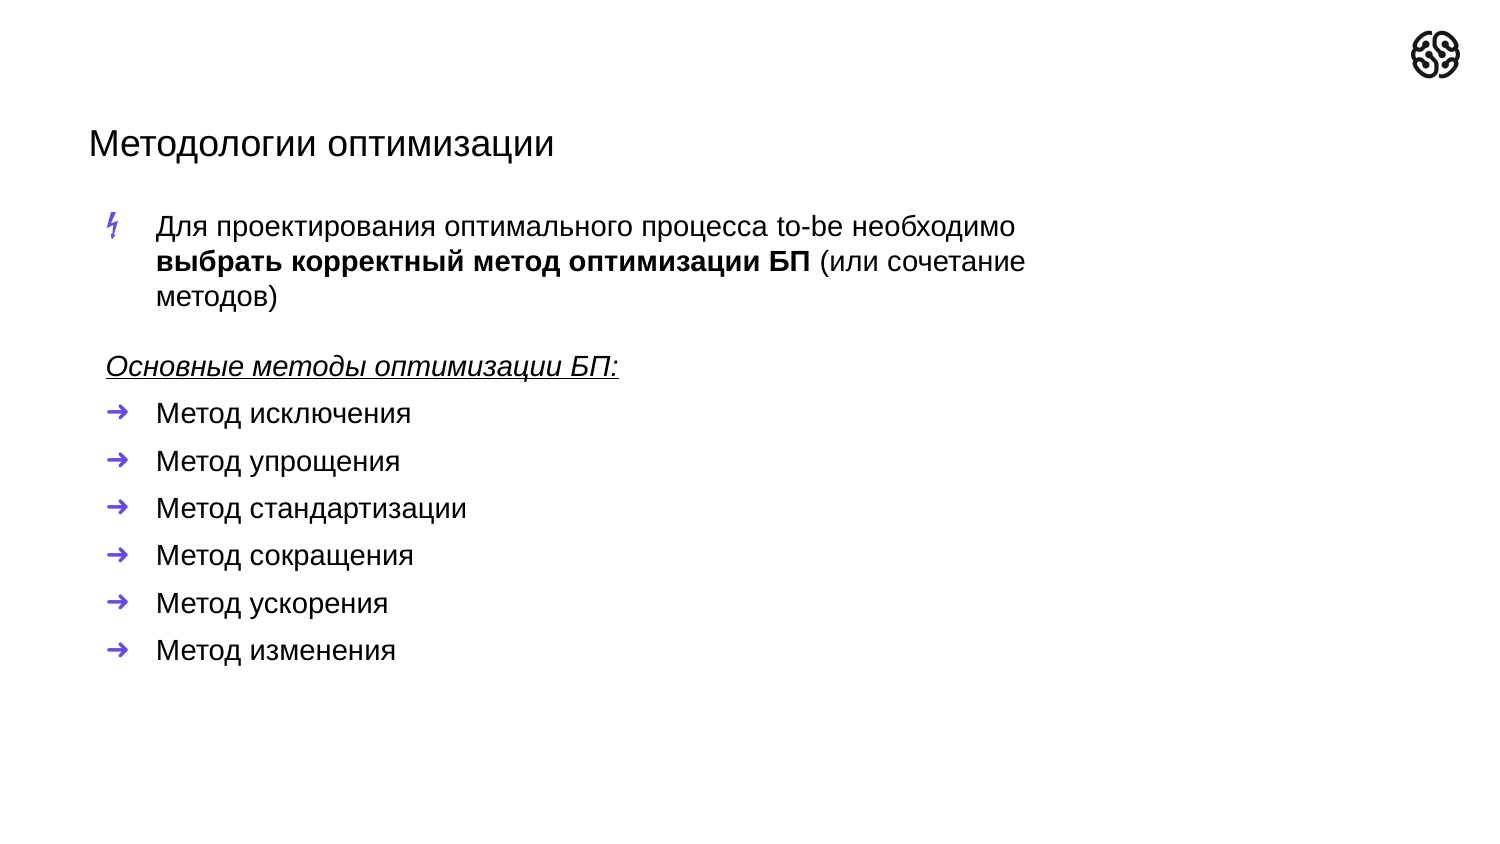

# Методологии оптимизации
Для проектирования оптимального процесса to-be необходимо выбрать корректный метод оптимизации БП (или сочетание методов)

Основные методы оптимизации БП:
Метод исключения
Метод упрощения
Метод стандартизации
Метод сокращения
Метод ускорения
Метод изменения